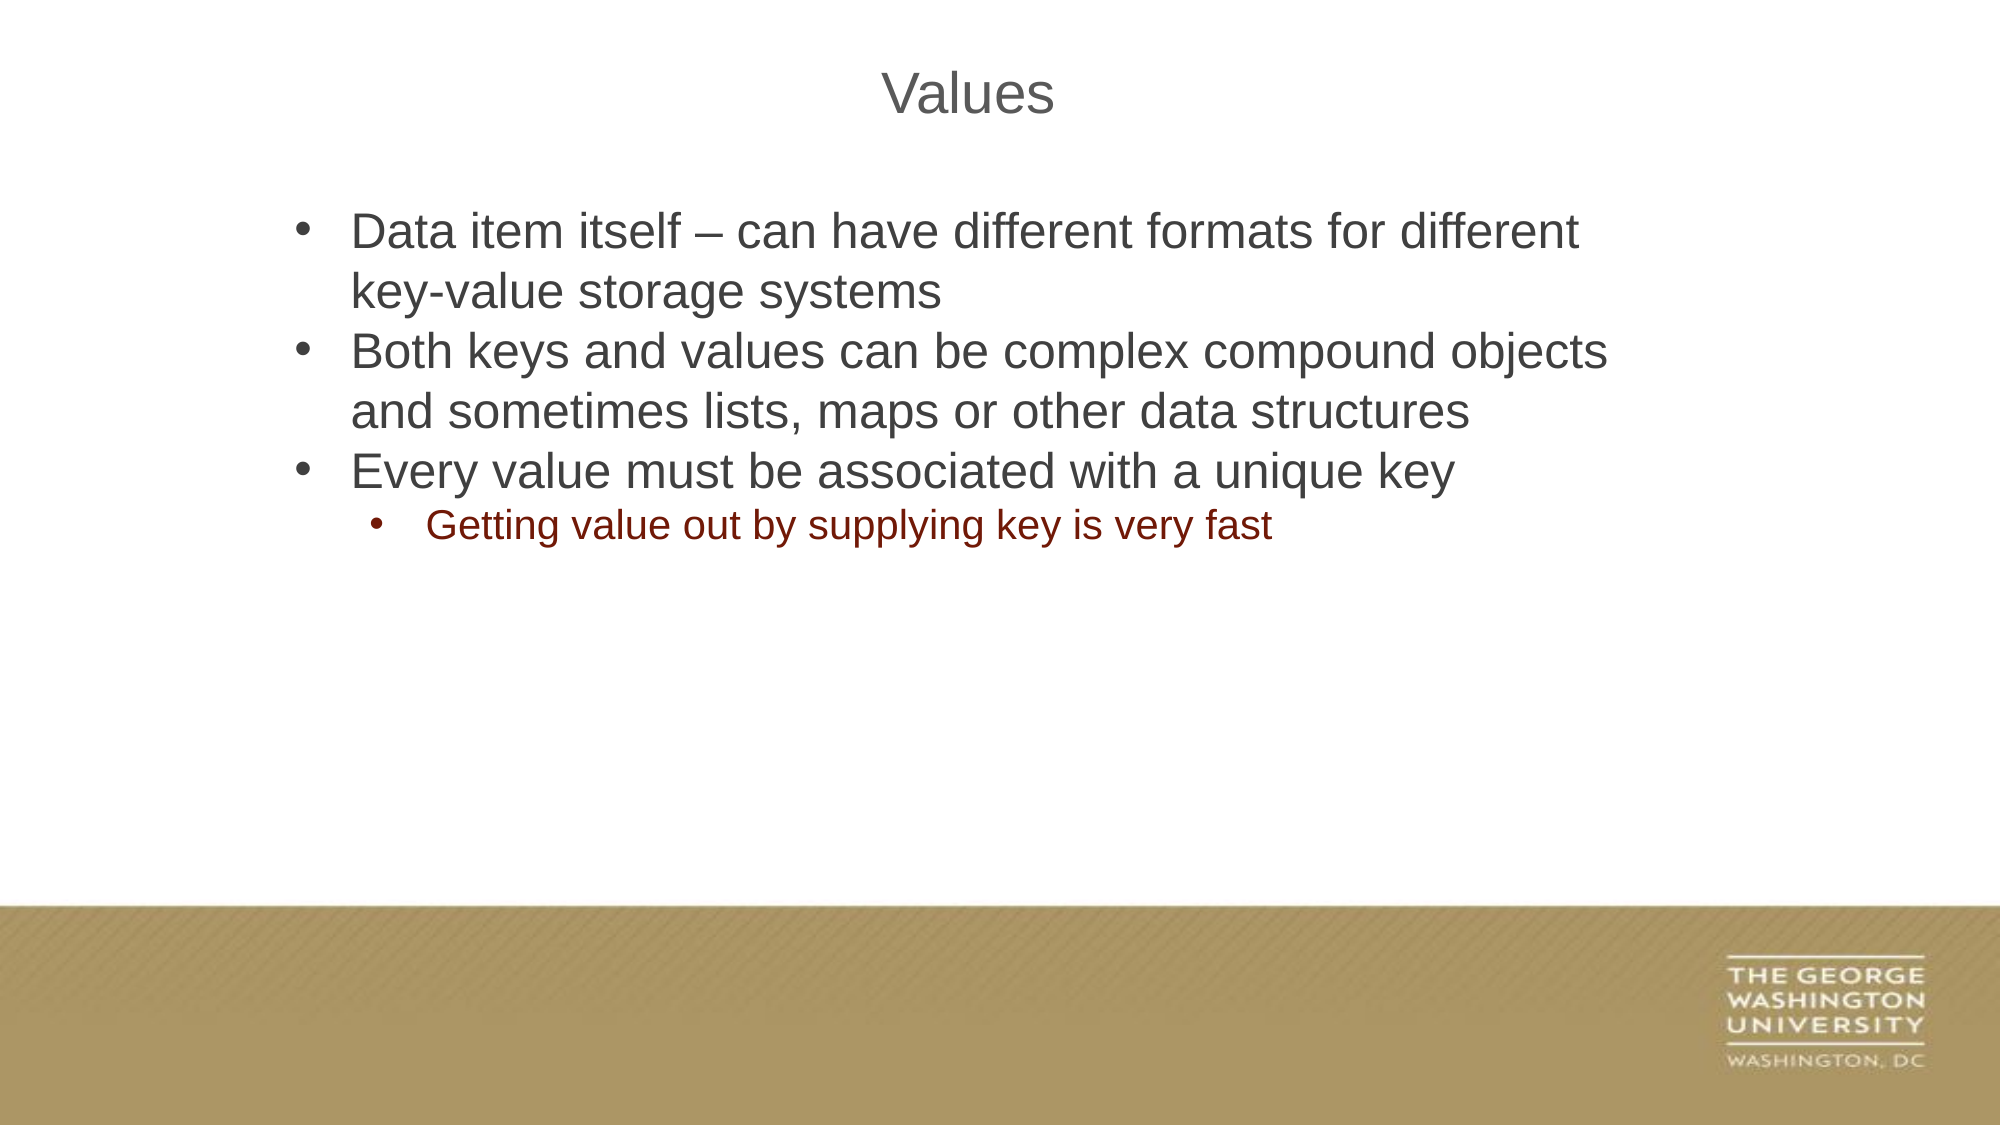

Values

Data item itself – can have different formats for different key-value storage systems
Both keys and values can be complex compound objects and sometimes lists, maps or other data structures
Every value must be associated with a unique key
Getting value out by supplying key is very fast